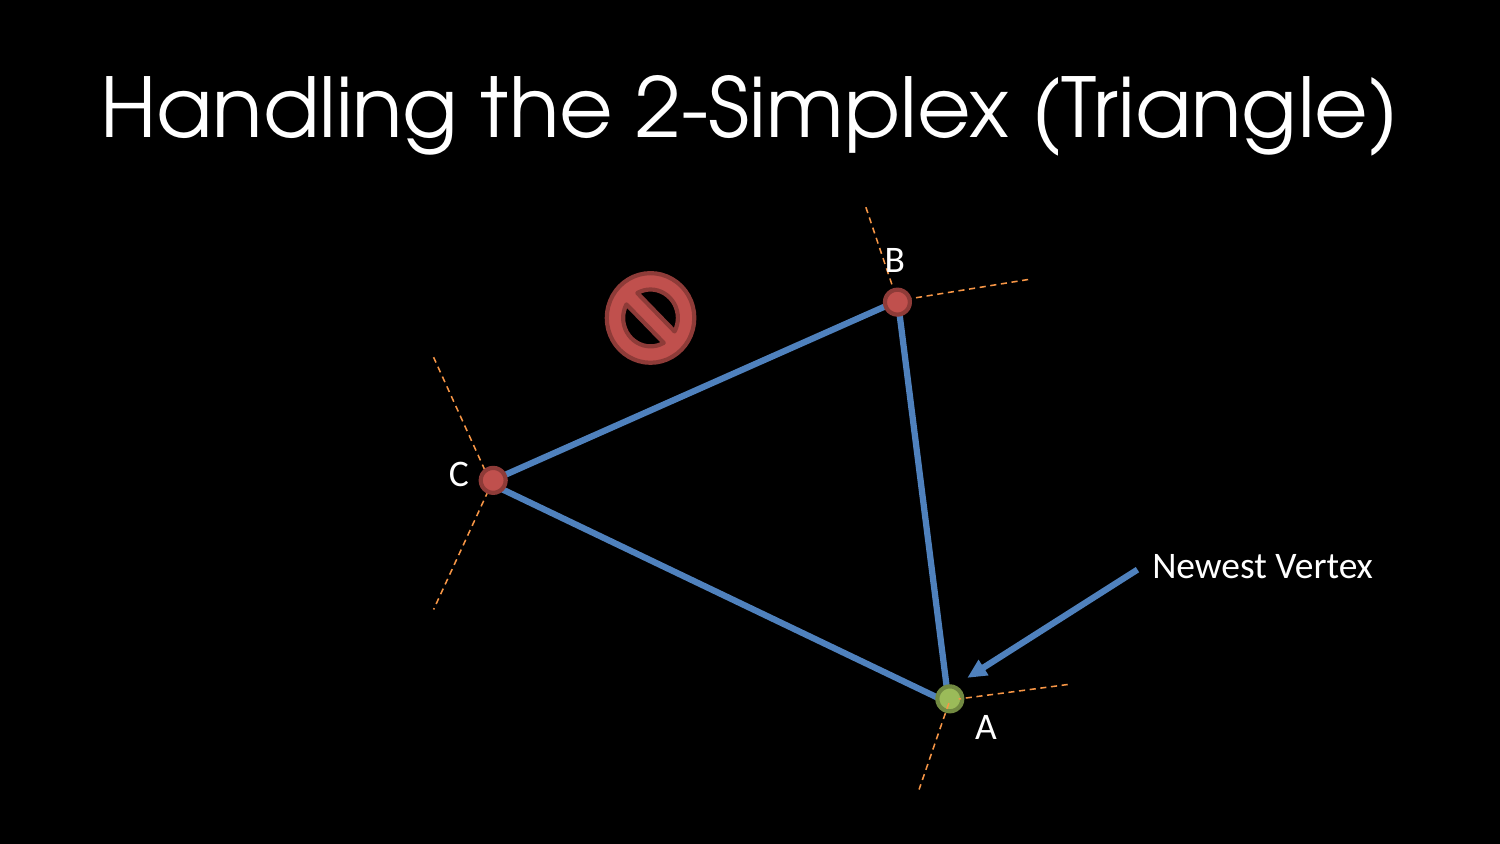

# Handling the 2-Simplex (Triangle)
B

C

Newest Vertex

A